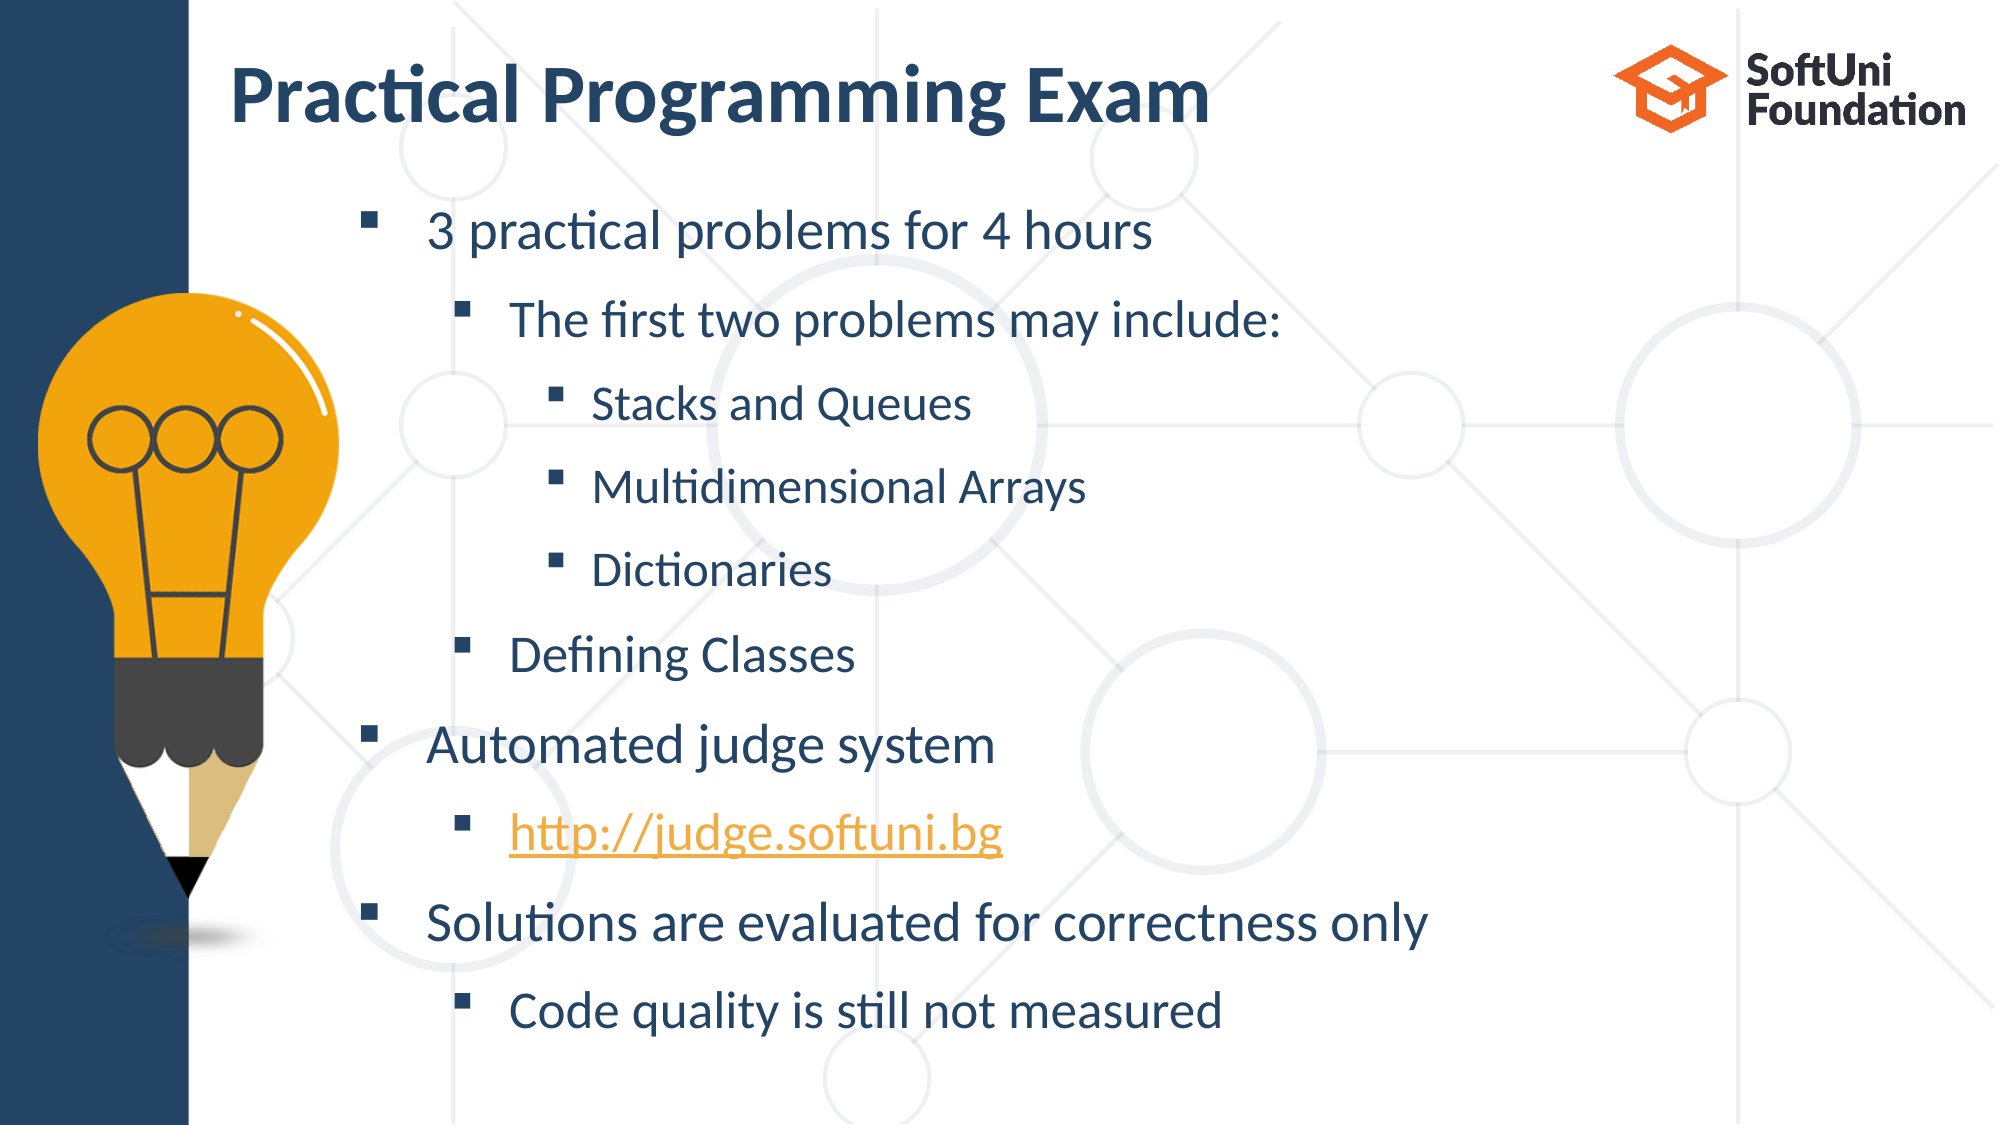

# Practical Programming Exam
3 practical problems for 4 hours
The first two problems may include:
Stacks and Queues
Multidimensional Arrays
Dictionaries
Defining Classes
Automated judge system
http://judge.softuni.bg
Solutions are evaluated for correctness only
Code quality is still not measured